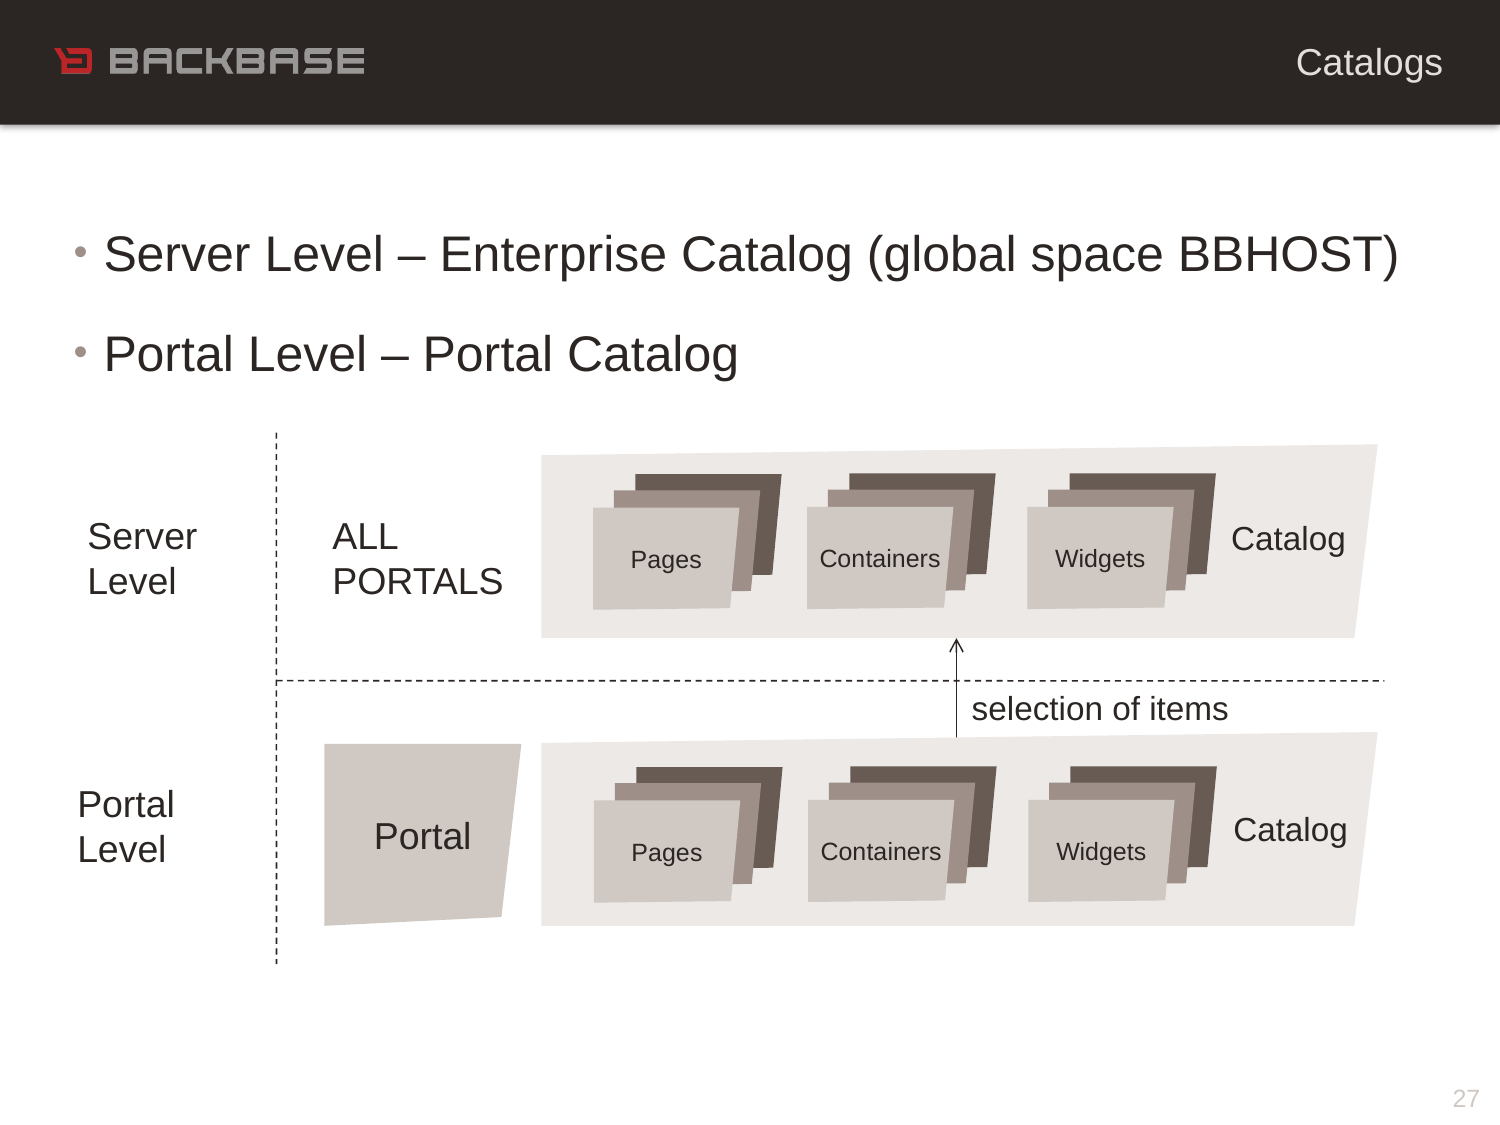

Catalogs
Server Level – Enterprise Catalog (global space BBHOST)
Portal Level – Portal Catalog

Server
Level
ALL PORTALS
Catalog
selection of items

Portal
Portal
Level
Catalog
Catalog

Containers

Widgets

Pages

Containers

Widgets

Pages
27